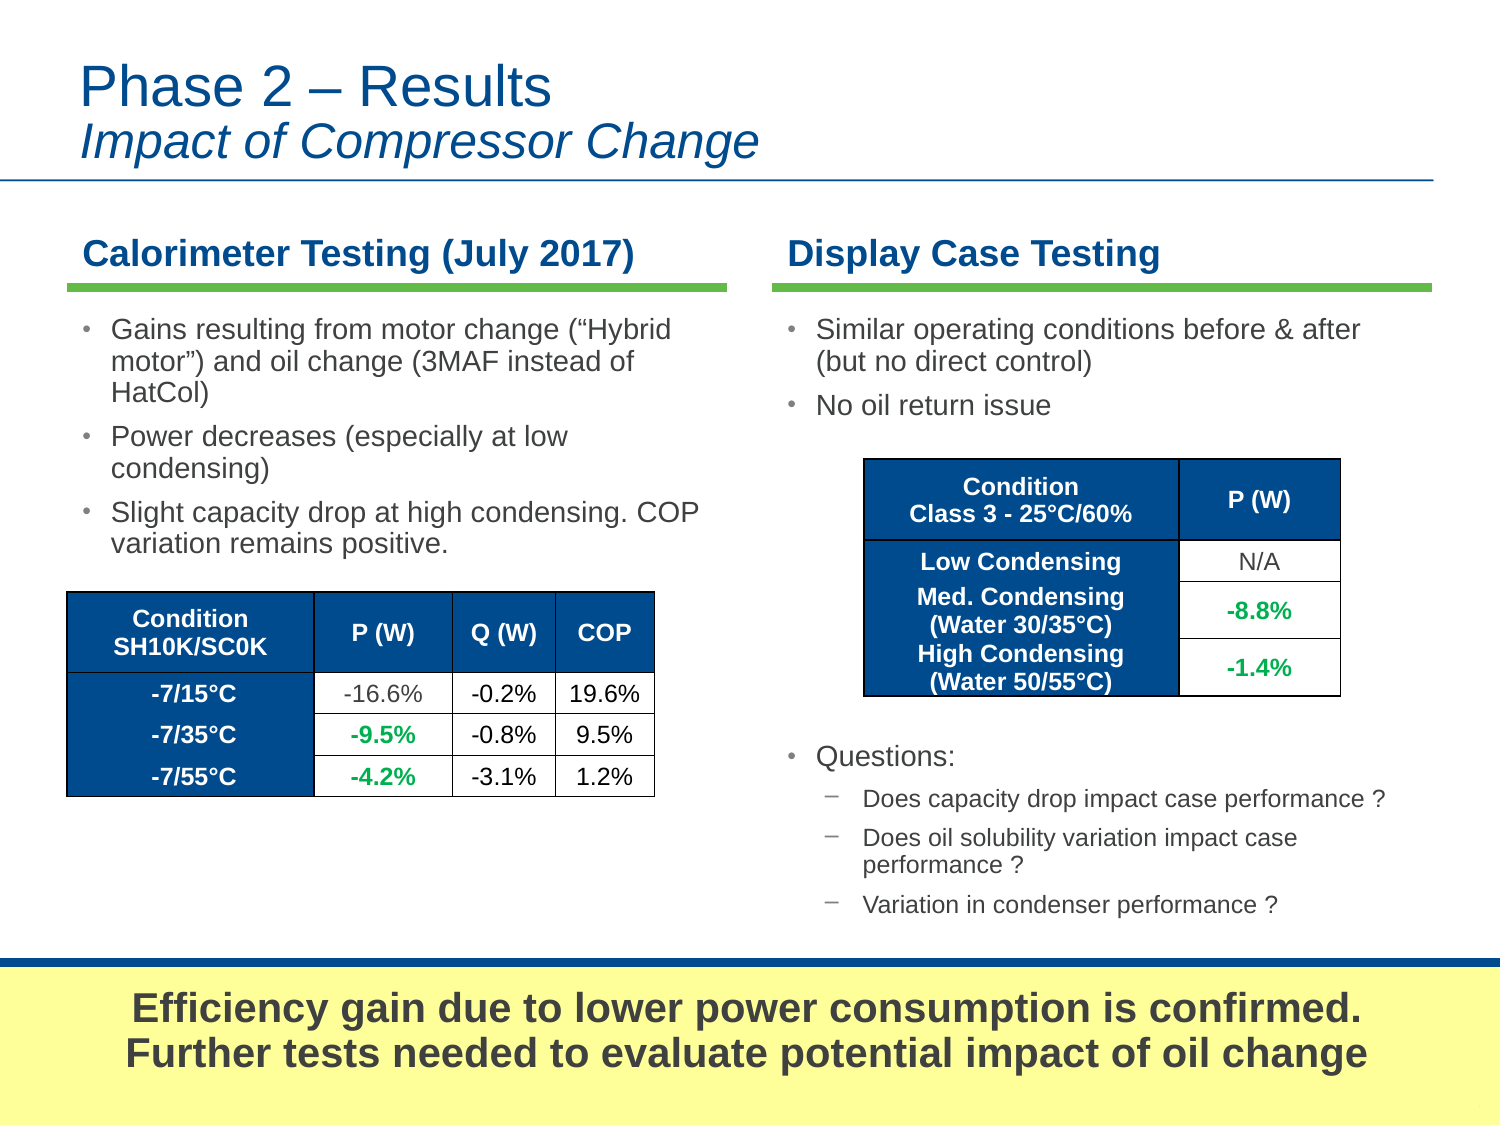

# Phase 2 – Results Impact of Compressor Change
Calorimeter Testing (July 2017)
Display Case Testing
Gains resulting from motor change (“Hybrid motor”) and oil change (3MAF instead of HatCol)
Power decreases (especially at low condensing)
Slight capacity drop at high condensing. COP variation remains positive.
Similar operating conditions before & after (but no direct control)
No oil return issue

Questions:
Does capacity drop impact case performance ?
Does oil solubility variation impact case performance ?
Variation in condenser performance ?

| Condition Class 3 - 25°C/60% | P (W) |
| --- | --- |
| Low Condensing | N/A |
| Med. Condensing (Water 30/35°C) | -8.8% |
| High Condensing (Water 50/55°C) | -1.4% |
| Condition SH10K/SC0K | P (W) | Q (W) | COP |
| --- | --- | --- | --- |
| -7/15°C | -16.6% | -0.2% | 19.6% |
| -7/35°C | -9.5% | -0.8% | 9.5% |
| -7/55°C | -4.2% | -3.1% | 1.2% |
Efficiency gain due to lower power consumption is confirmed.
Further tests needed to evaluate potential impact of oil change